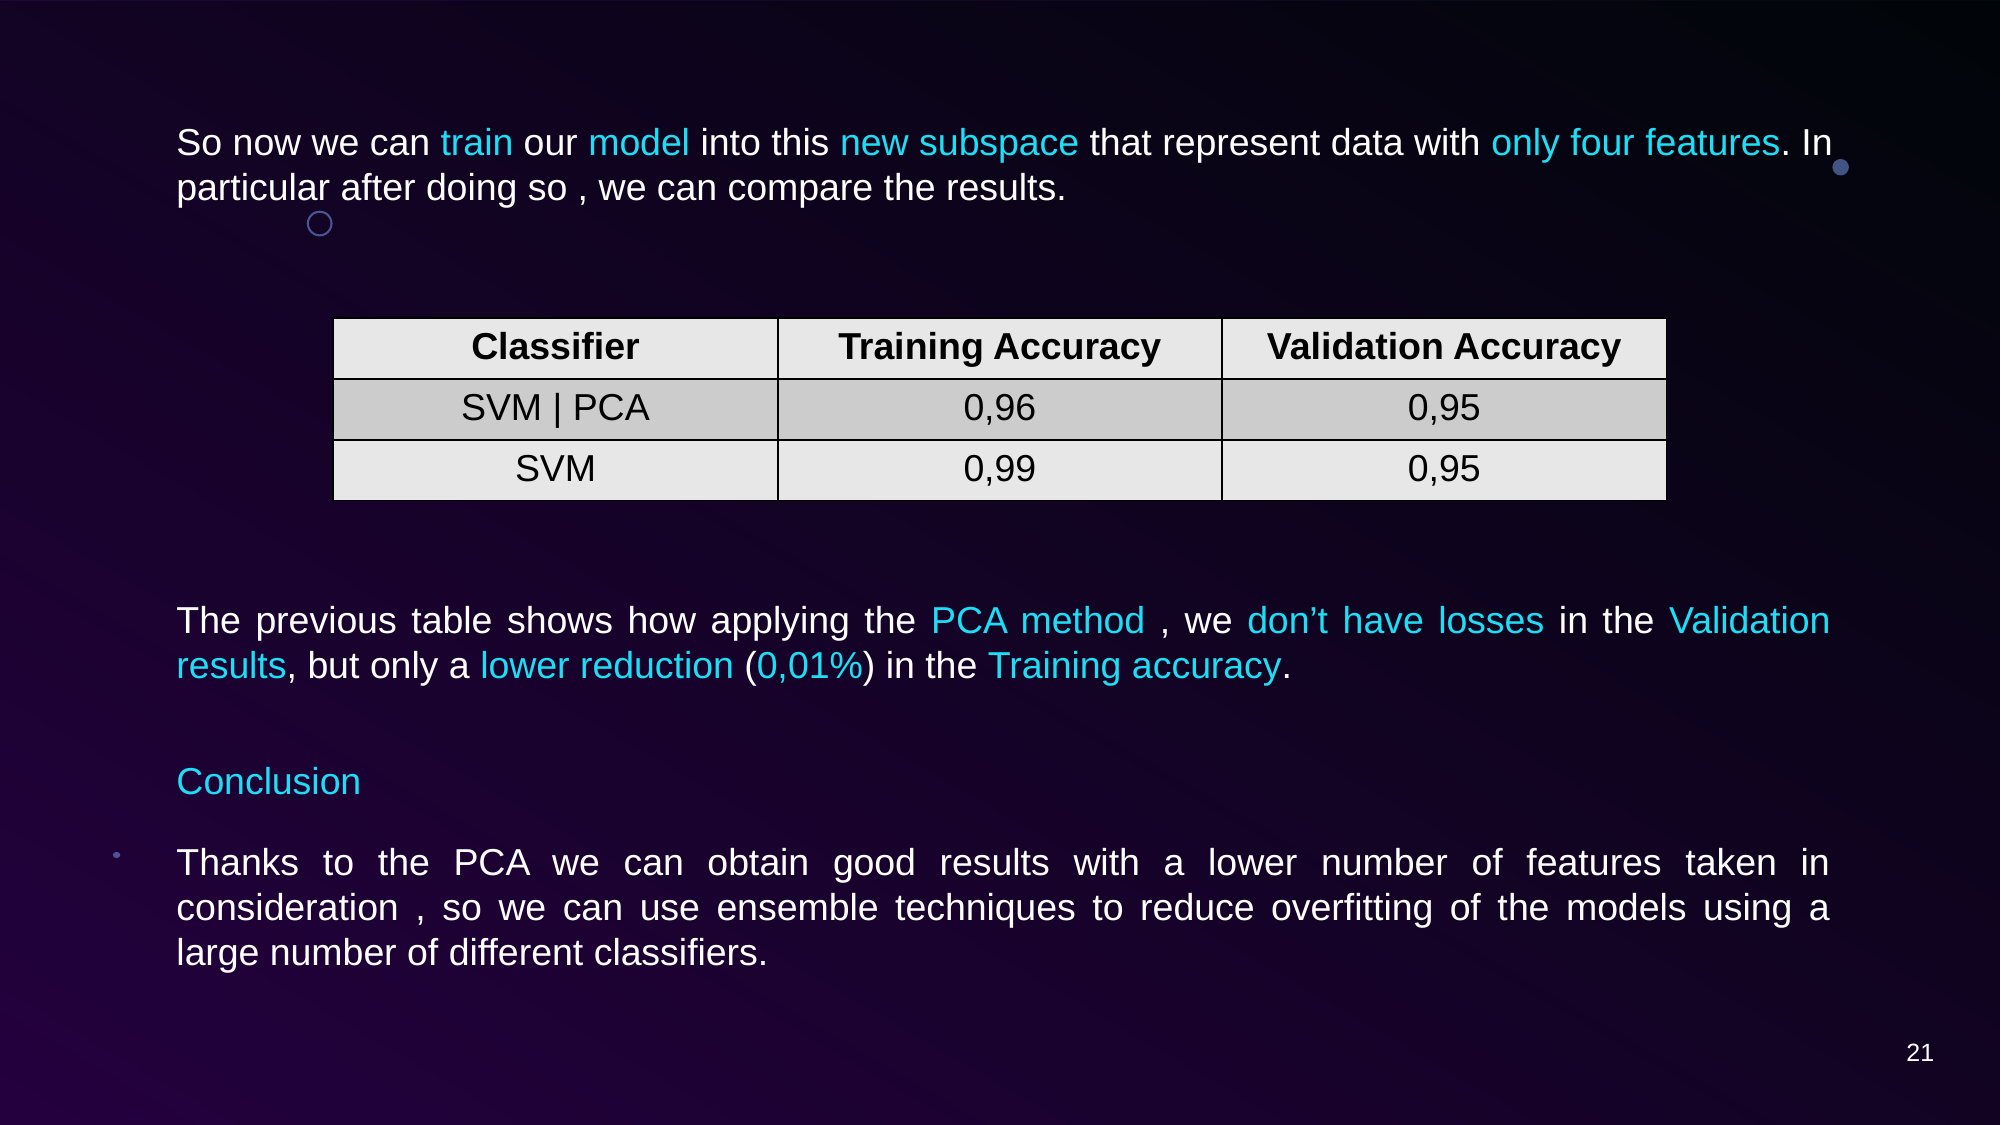

So now we can train our model into this new subspace that represent data with only four features. In particular after doing so , we can compare the results.
| Classifier | Training Accuracy | Validation Accuracy |
| --- | --- | --- |
| SVM | PCA | 0,96 | 0,95 |
| SVM | 0,99 | 0,95 |
The previous table shows how applying the PCA method , we don’t have losses in the Validation results, but only a lower reduction (0,01%) in the Training accuracy.
Conclusion
Thanks to the PCA we can obtain good results with a lower number of features taken in consideration , so we can use ensemble techniques to reduce overfitting of the models using a large number of different classifiers.
21